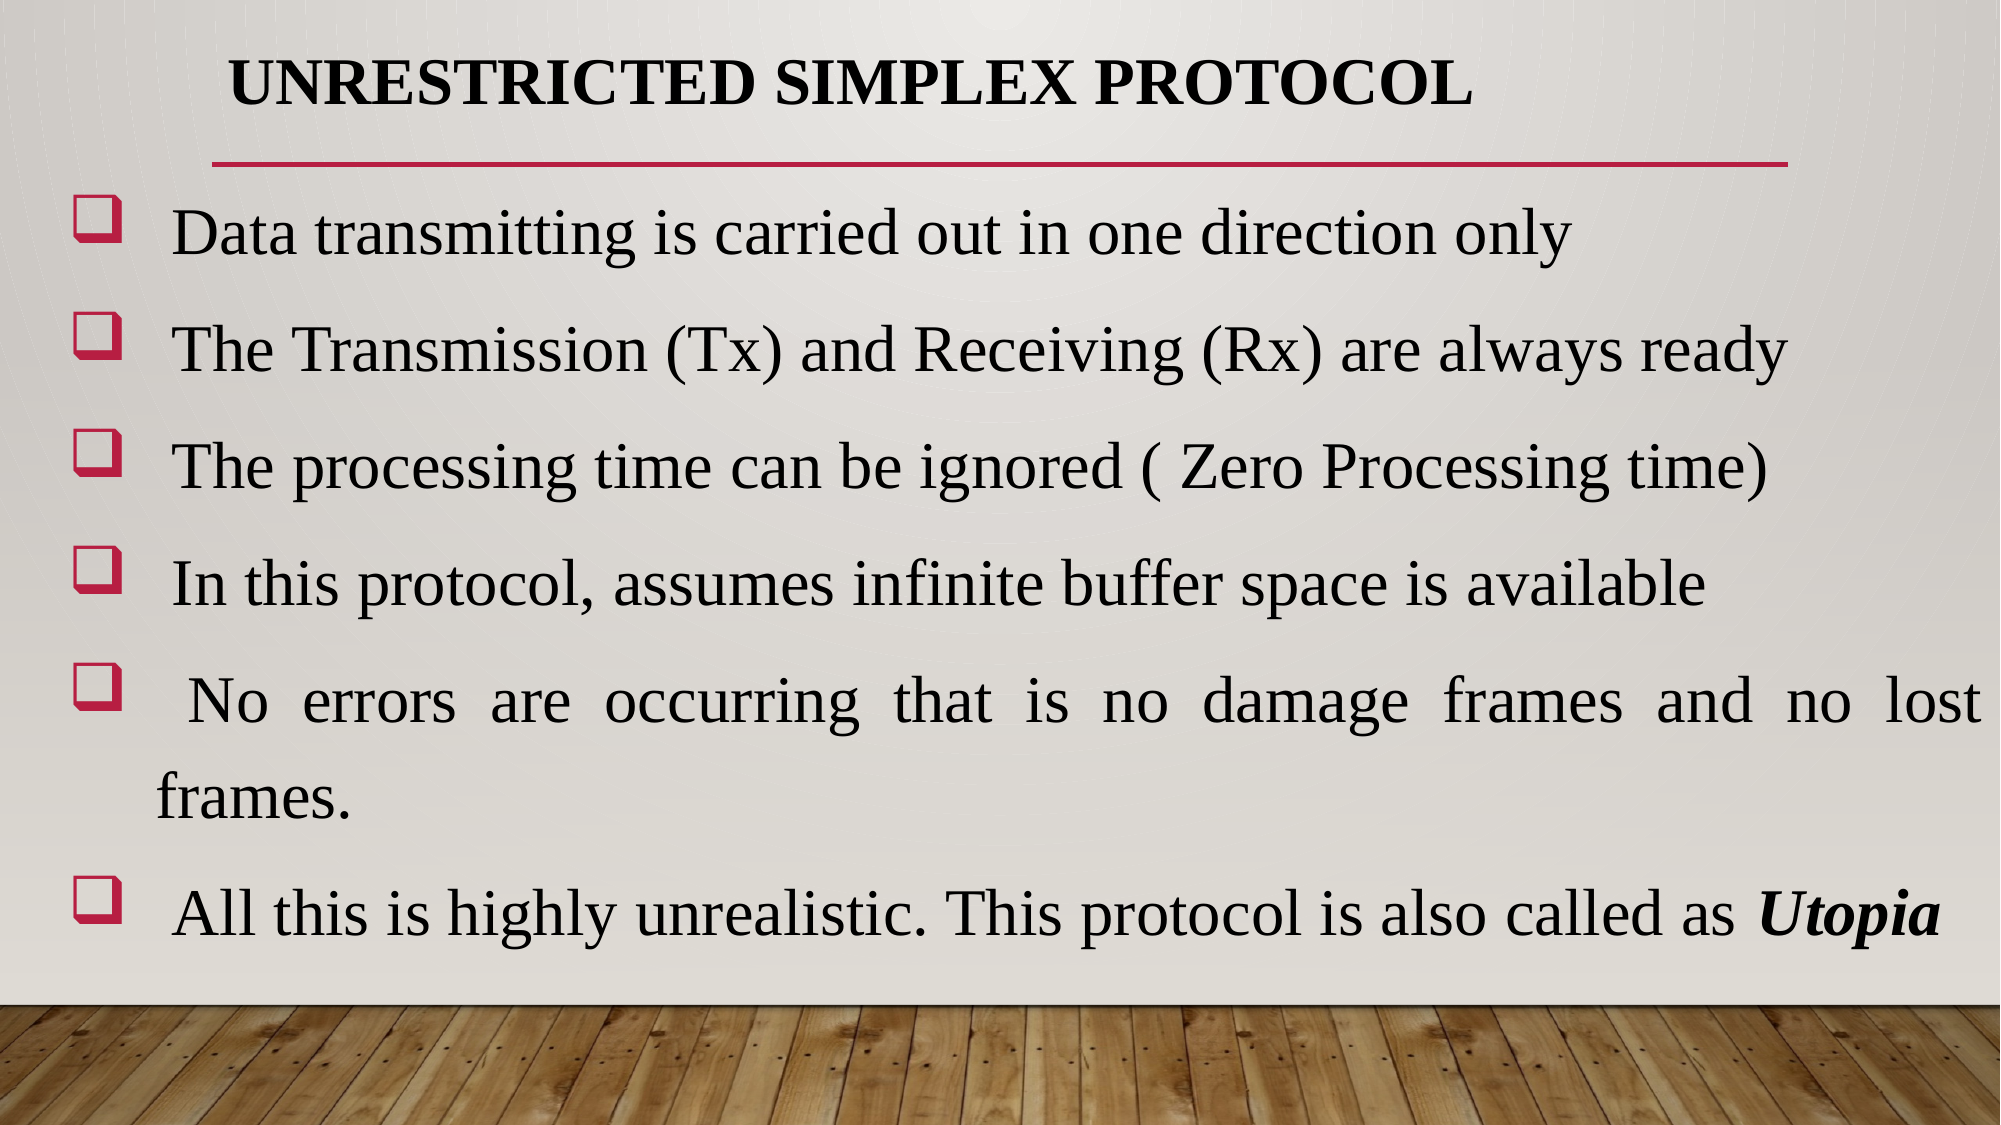

# Unrestricted Simplex Protocol
 Data transmitting is carried out in one direction only
 The Transmission (Tx) and Receiving (Rx) are always ready
 The processing time can be ignored ( Zero Processing time)
 In this protocol, assumes infinite buffer space is available
 No errors are occurring that is no damage frames and no lost frames.
 All this is highly unrealistic. This protocol is also called as Utopia